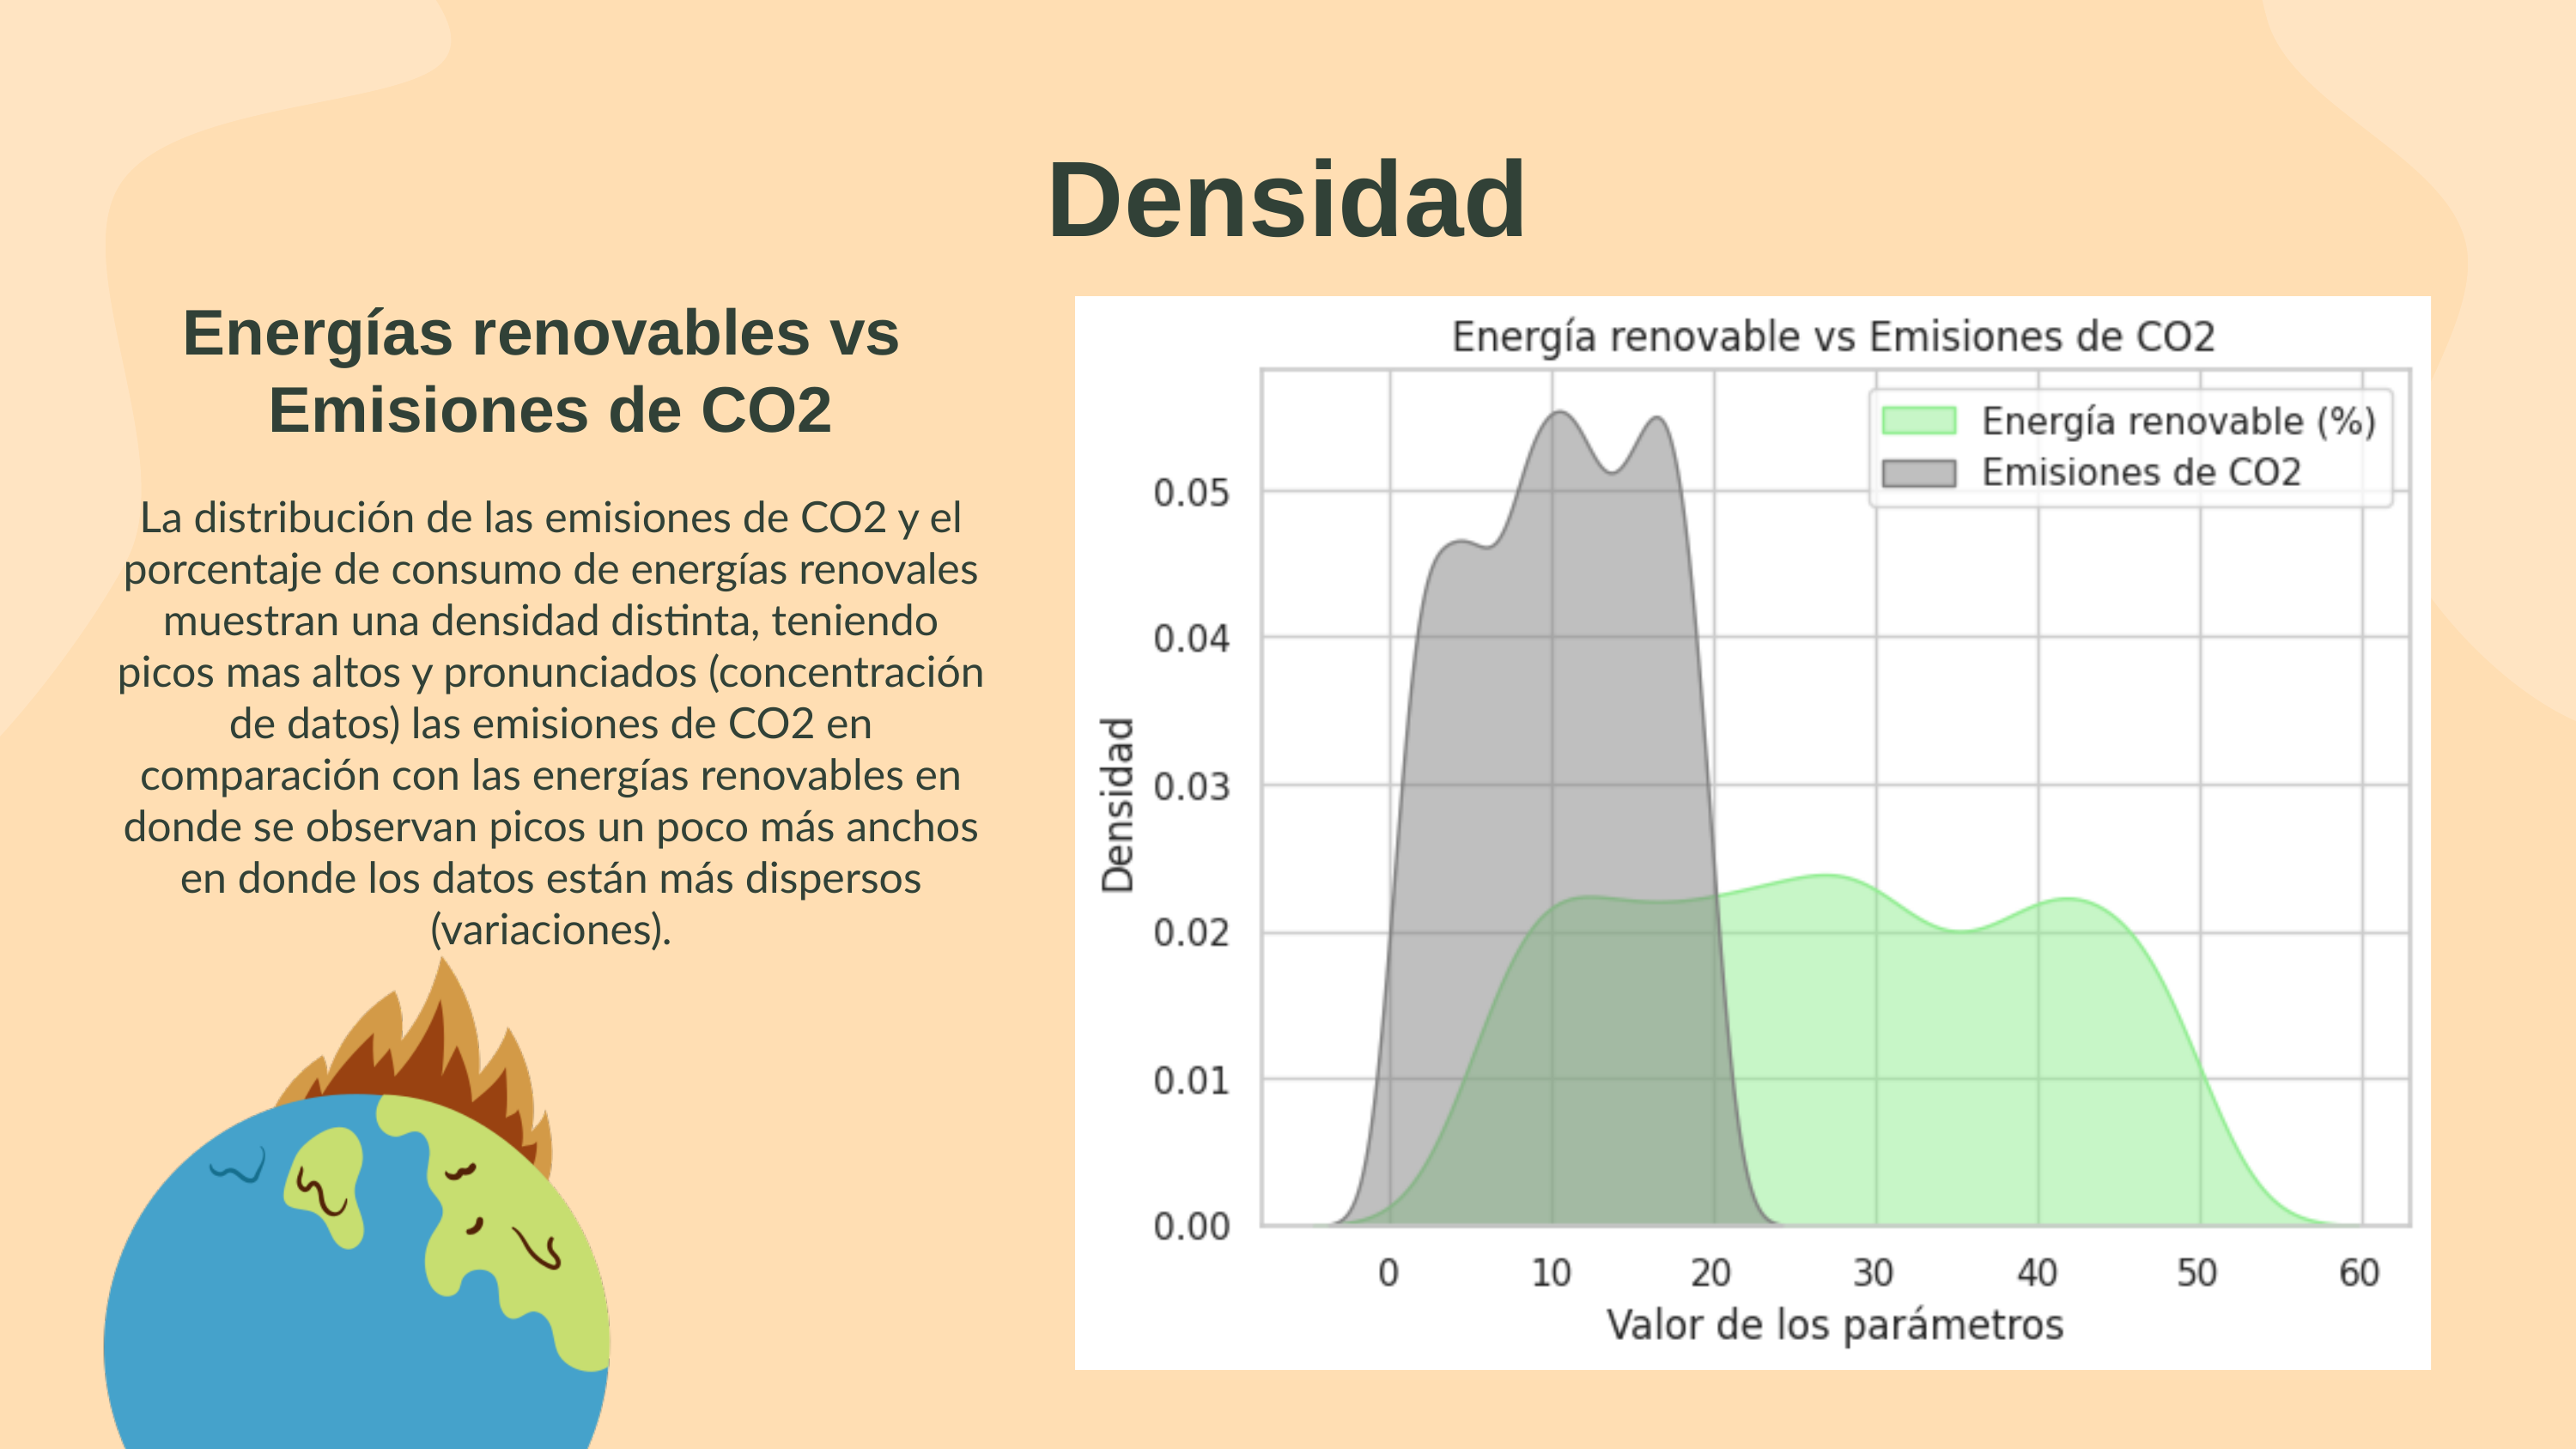

Densidad
Energías renovables vs
Emisiones de CO2

La distribución de las emisiones de CO2 y el porcentaje de consumo de energías renovales muestran una densidad distinta, teniendo picos mas altos y pronunciados (concentración de datos) las emisiones de CO2 en comparación con las energías renovables en donde se observan picos un poco más anchos en donde los datos están más dispersos (variaciones).